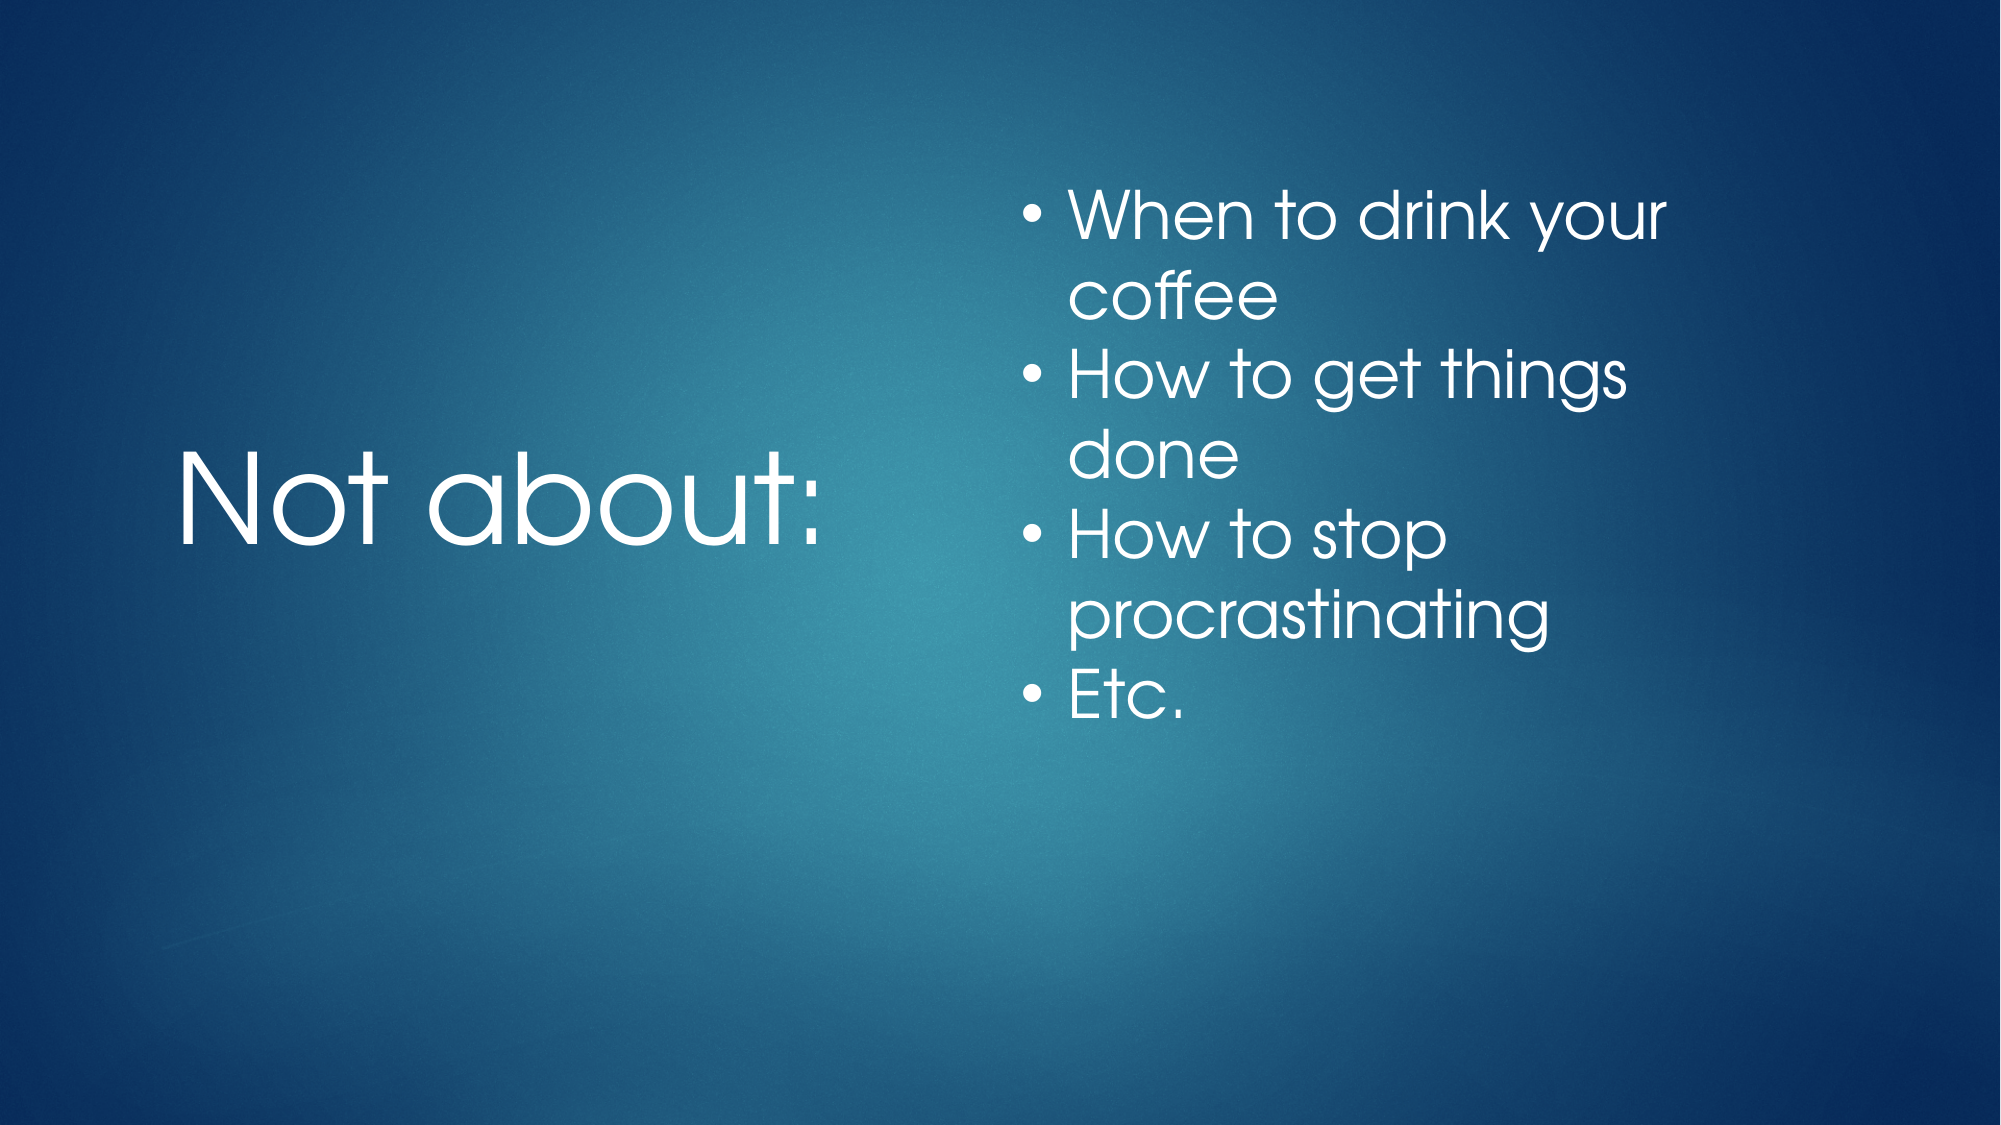

When to drink your coffee
How to get things done
How to stop procrastinating
Etc.
Not about: